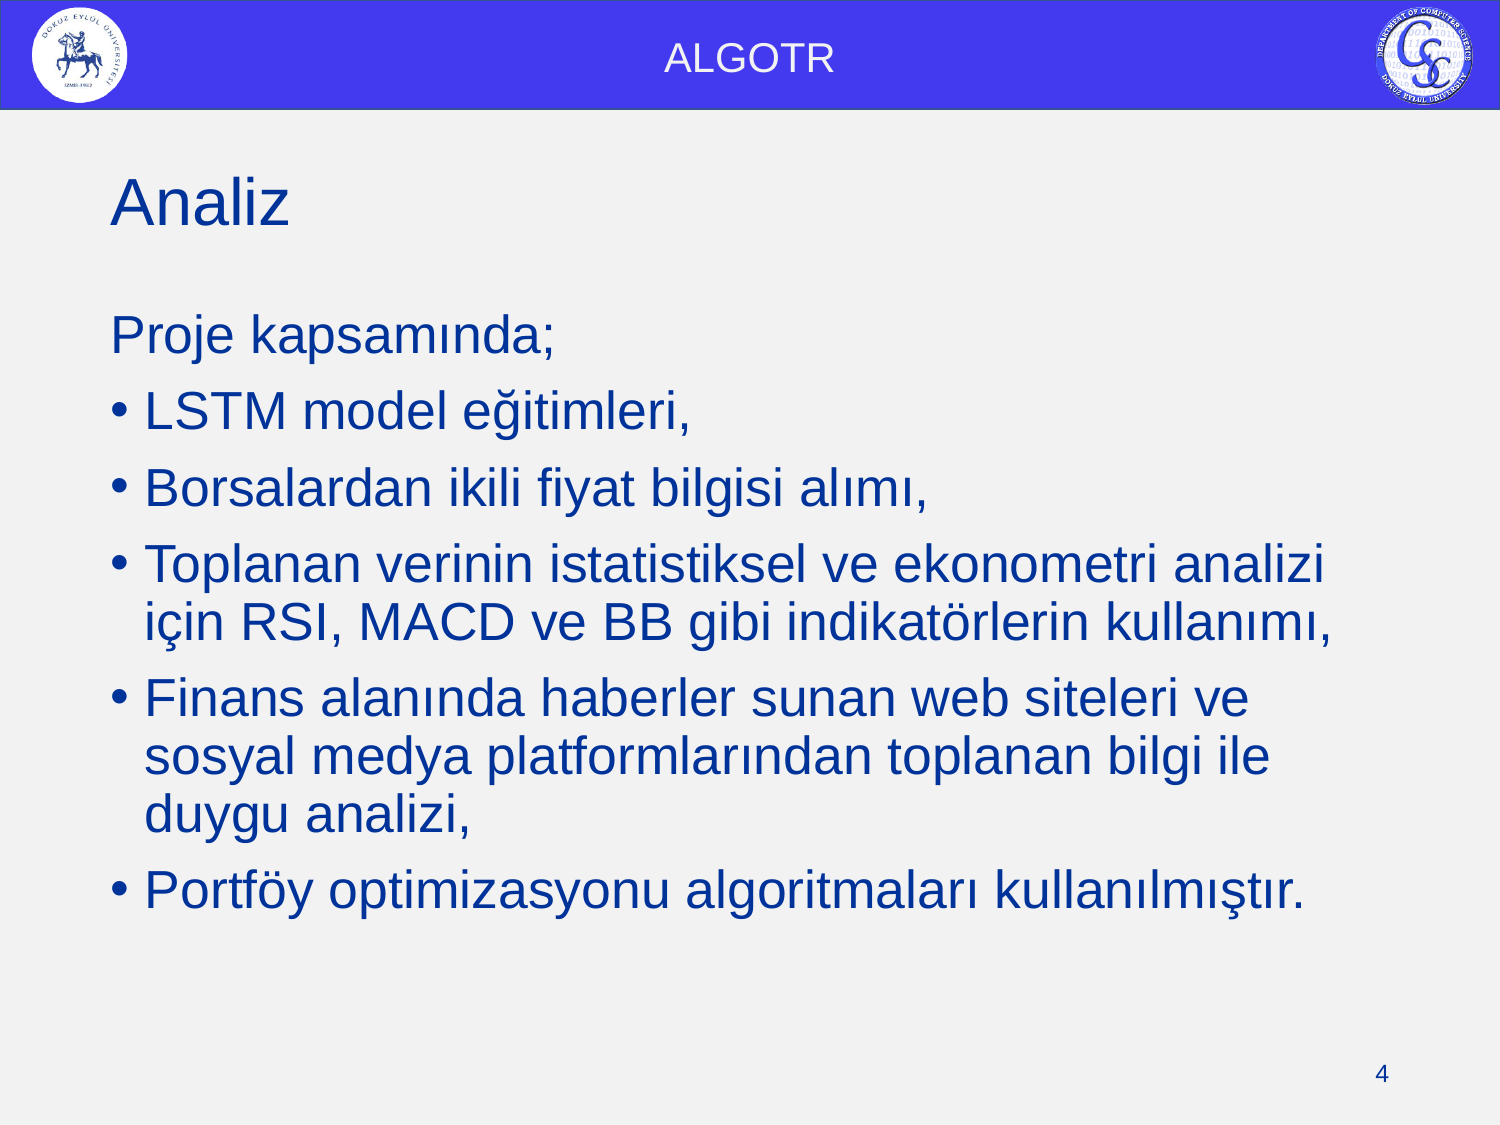

ALGOTR
# Analiz
Proje kapsamında;
LSTM model eğitimleri,
Borsalardan ikili fiyat bilgisi alımı,
Toplanan verinin istatistiksel ve ekonometri analizi için RSI, MACD ve BB gibi indikatörlerin kullanımı,
Finans alanında haberler sunan web siteleri ve sosyal medya platformlarından toplanan bilgi ile duygu analizi,
Portföy optimizasyonu algoritmaları kullanılmıştır.
4